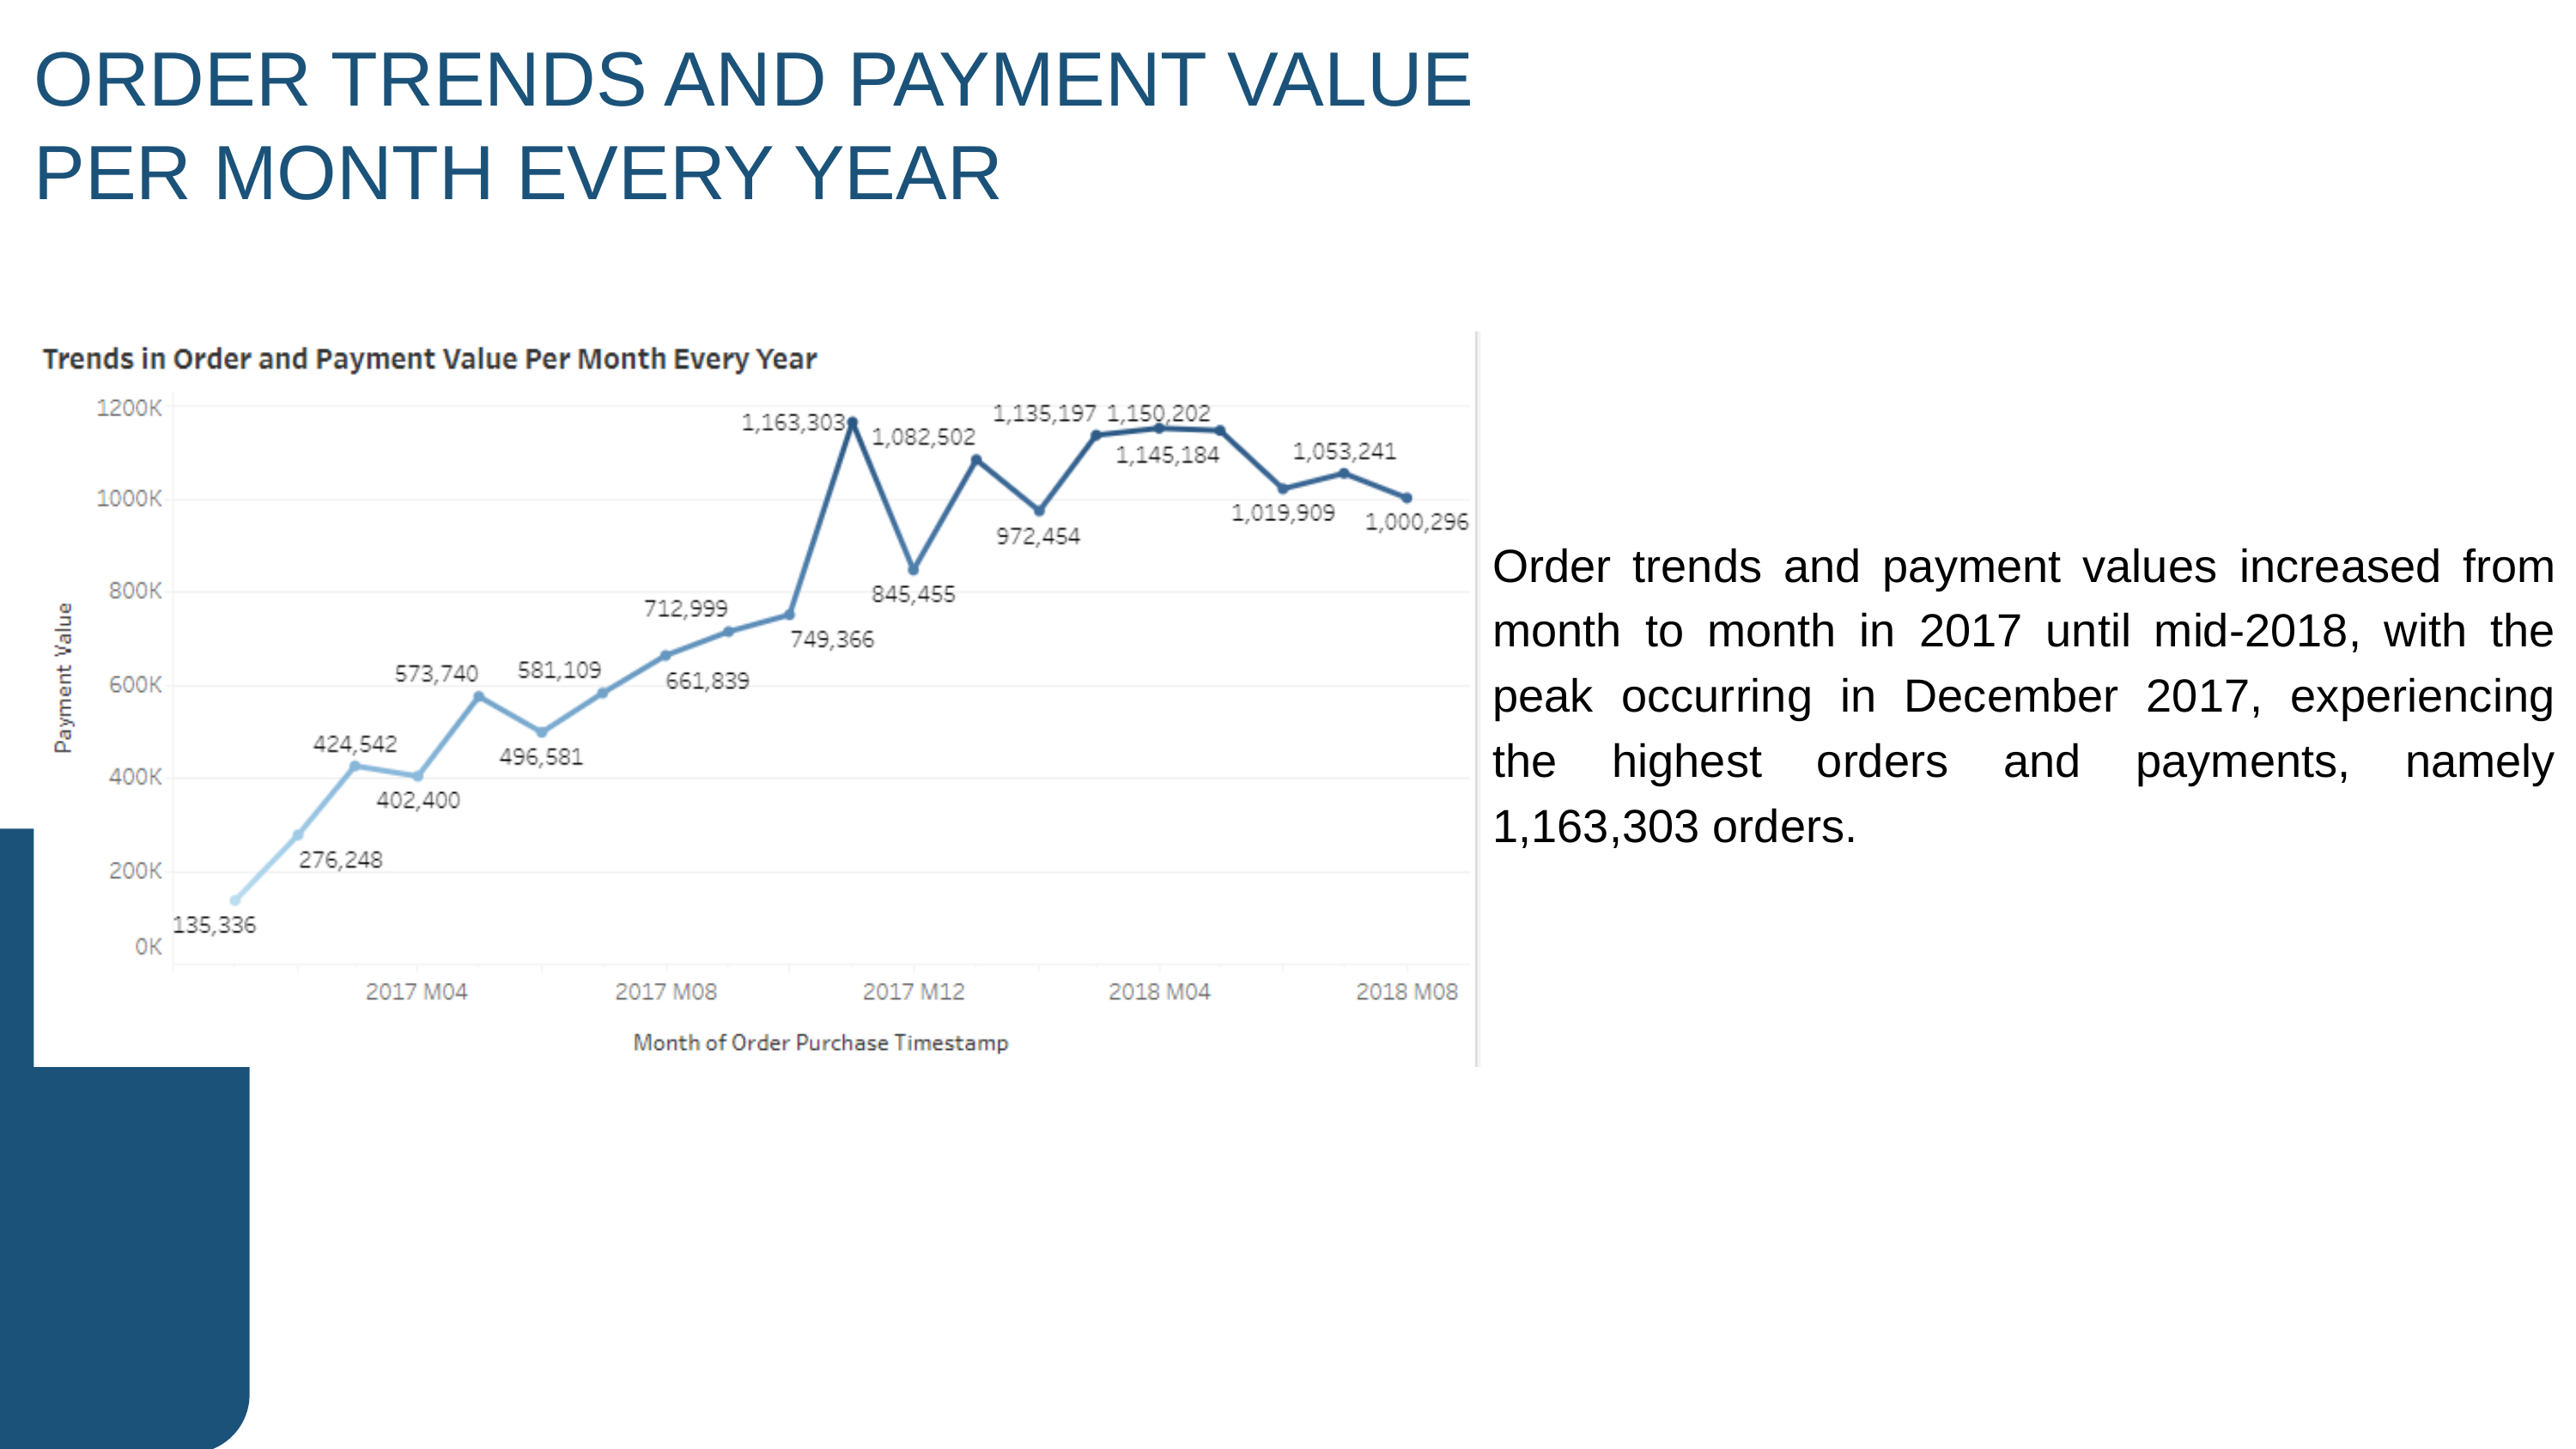

ORDER TRENDS AND PAYMENT VALUE PER MONTH EVERY YEAR

Order trends and payment values ​​increased from month to month in 2017 until mid-2018, with the peak occurring in December 2017, experiencing the highest orders and payments, namely 1,163,303 orders.